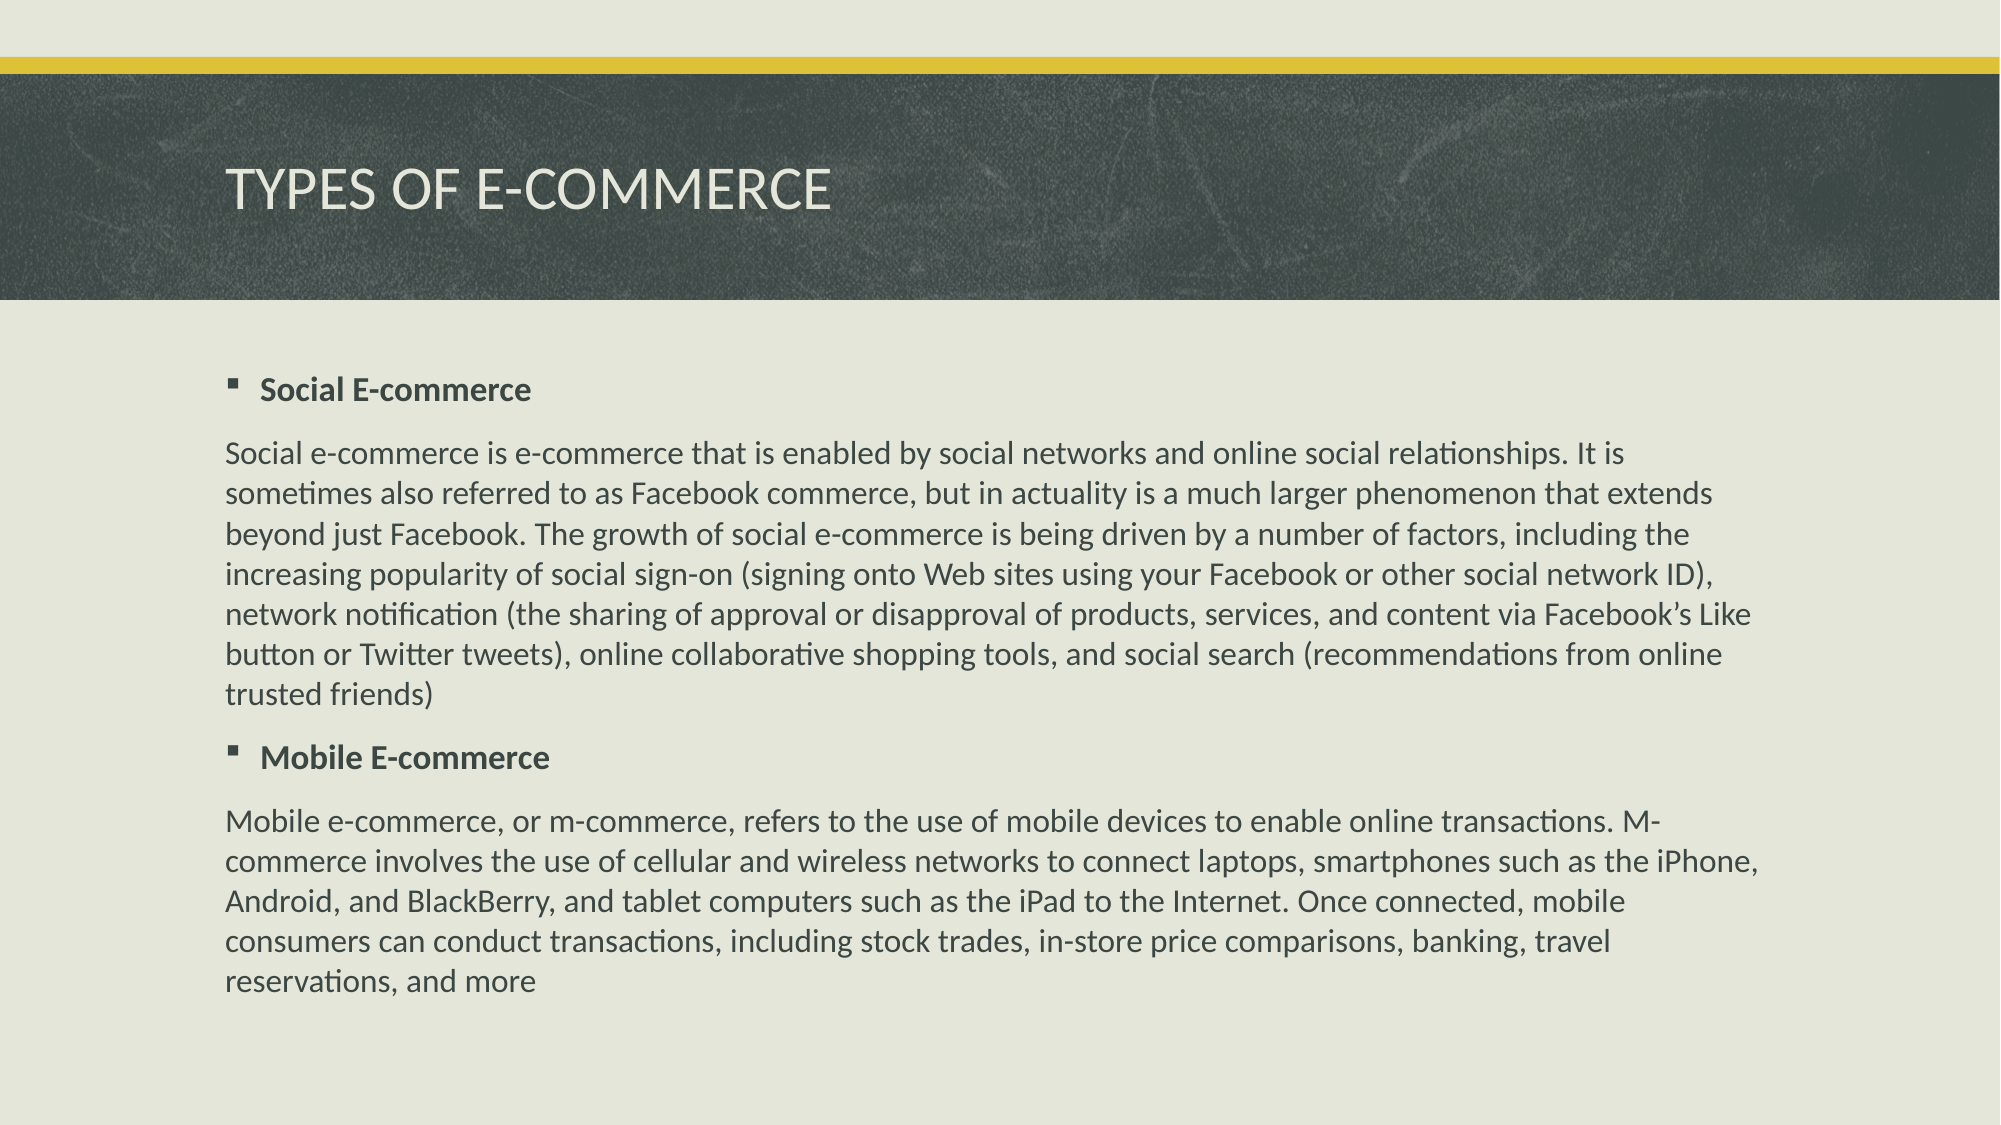

# TYPES OF E-COMMERCE
Social E-commerce
Social e-commerce is e-commerce that is enabled by social networks and online social relationships. It is sometimes also referred to as Facebook commerce, but in actuality is a much larger phenomenon that extends beyond just Facebook. The growth of social e-commerce is being driven by a number of factors, including the increasing popularity of social sign-on (signing onto Web sites using your Facebook or other social network ID), network notification (the sharing of approval or disapproval of products, services, and content via Facebook’s Like button or Twitter tweets), online collaborative shopping tools, and social search (recommendations from online trusted friends)
Mobile E-commerce
Mobile e-commerce, or m-commerce, refers to the use of mobile devices to enable online transactions. M-commerce involves the use of cellular and wireless networks to connect laptops, smartphones such as the iPhone, Android, and BlackBerry, and tablet computers such as the iPad to the Internet. Once connected, mobile consumers can conduct transactions, including stock trades, in-store price comparisons, banking, travel reservations, and more